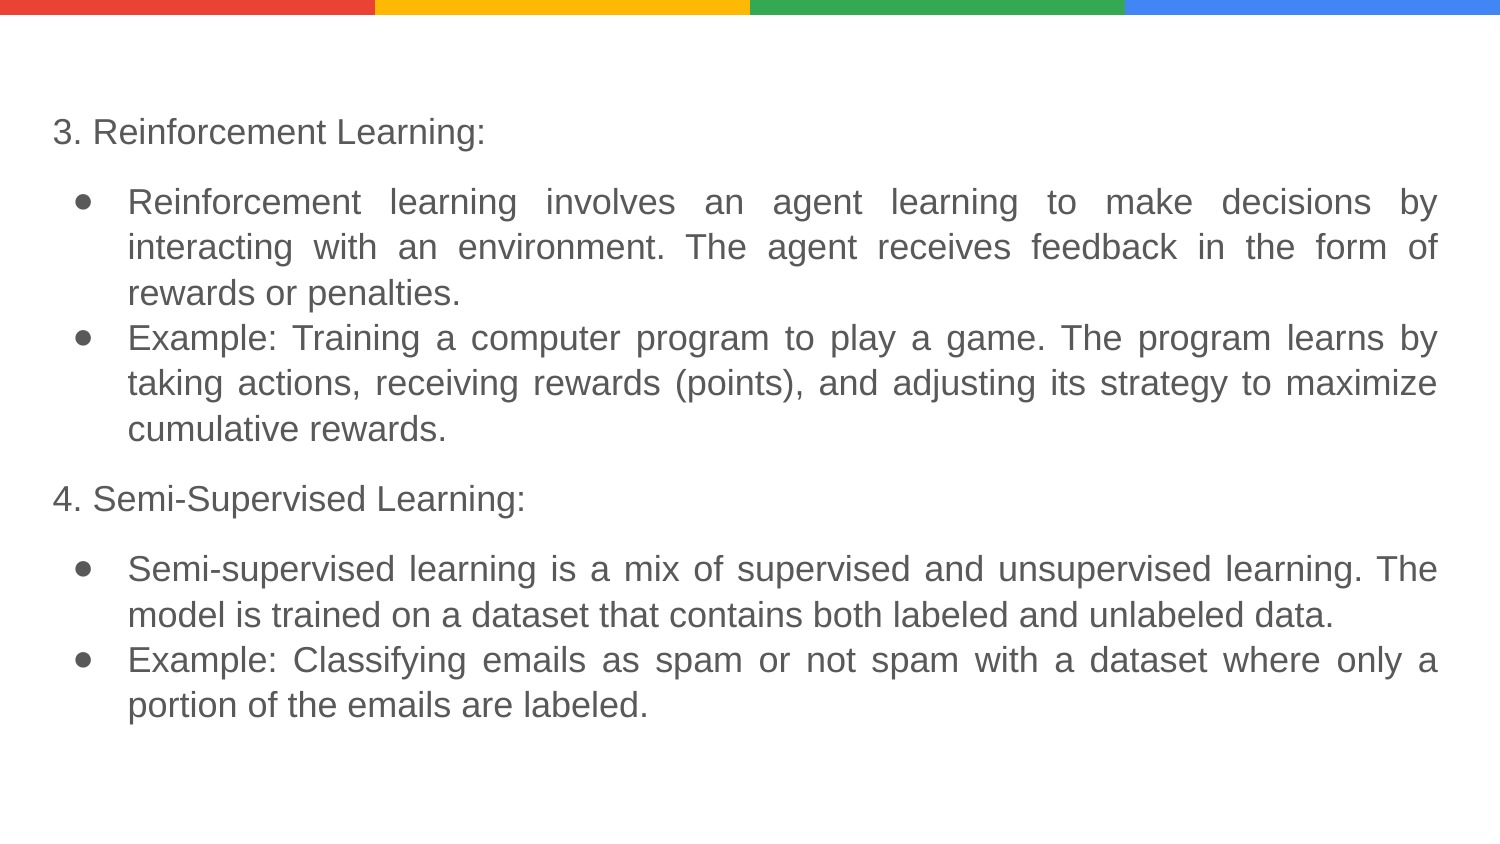

3. Reinforcement Learning:
Reinforcement learning involves an agent learning to make decisions by interacting with an environment. The agent receives feedback in the form of rewards or penalties.
Example: Training a computer program to play a game. The program learns by taking actions, receiving rewards (points), and adjusting its strategy to maximize cumulative rewards.
4. Semi-Supervised Learning:
Semi-supervised learning is a mix of supervised and unsupervised learning. The model is trained on a dataset that contains both labeled and unlabeled data.
Example: Classifying emails as spam or not spam with a dataset where only a portion of the emails are labeled.